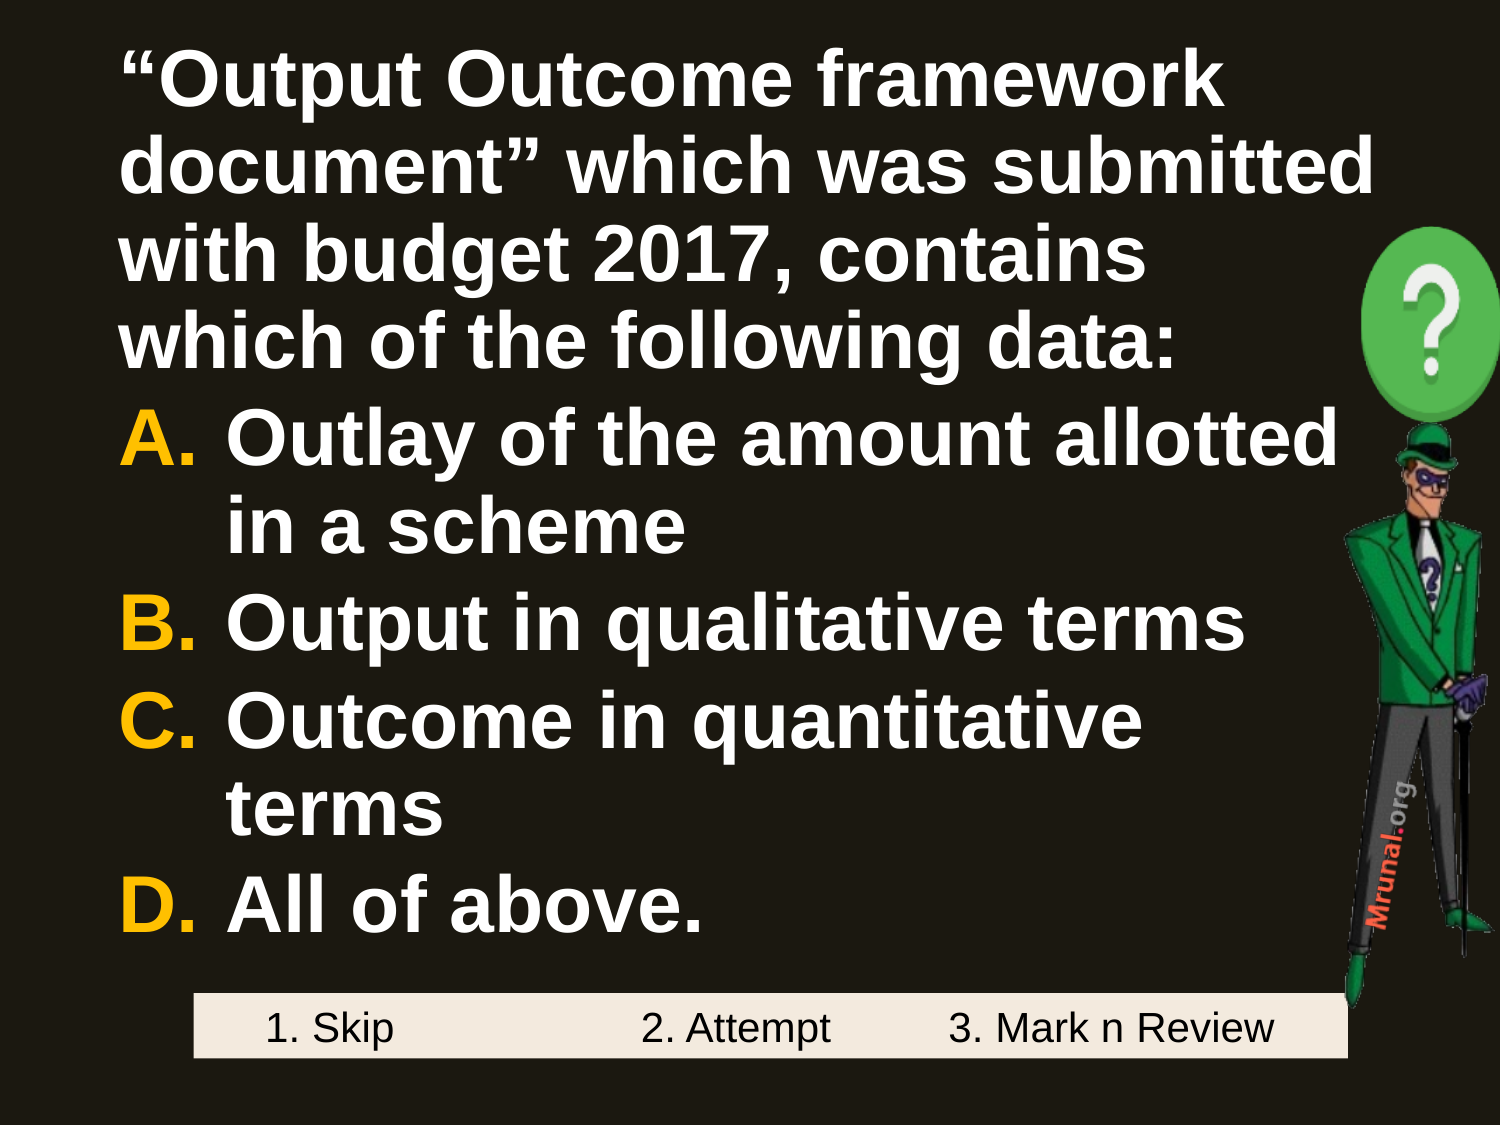

“Output Outcome framework document” which was submitted with budget 2017, contains which of the following data:
Outlay of the amount allotted in a scheme
Output in qualitative terms
Outcome in quantitative terms
All of above.